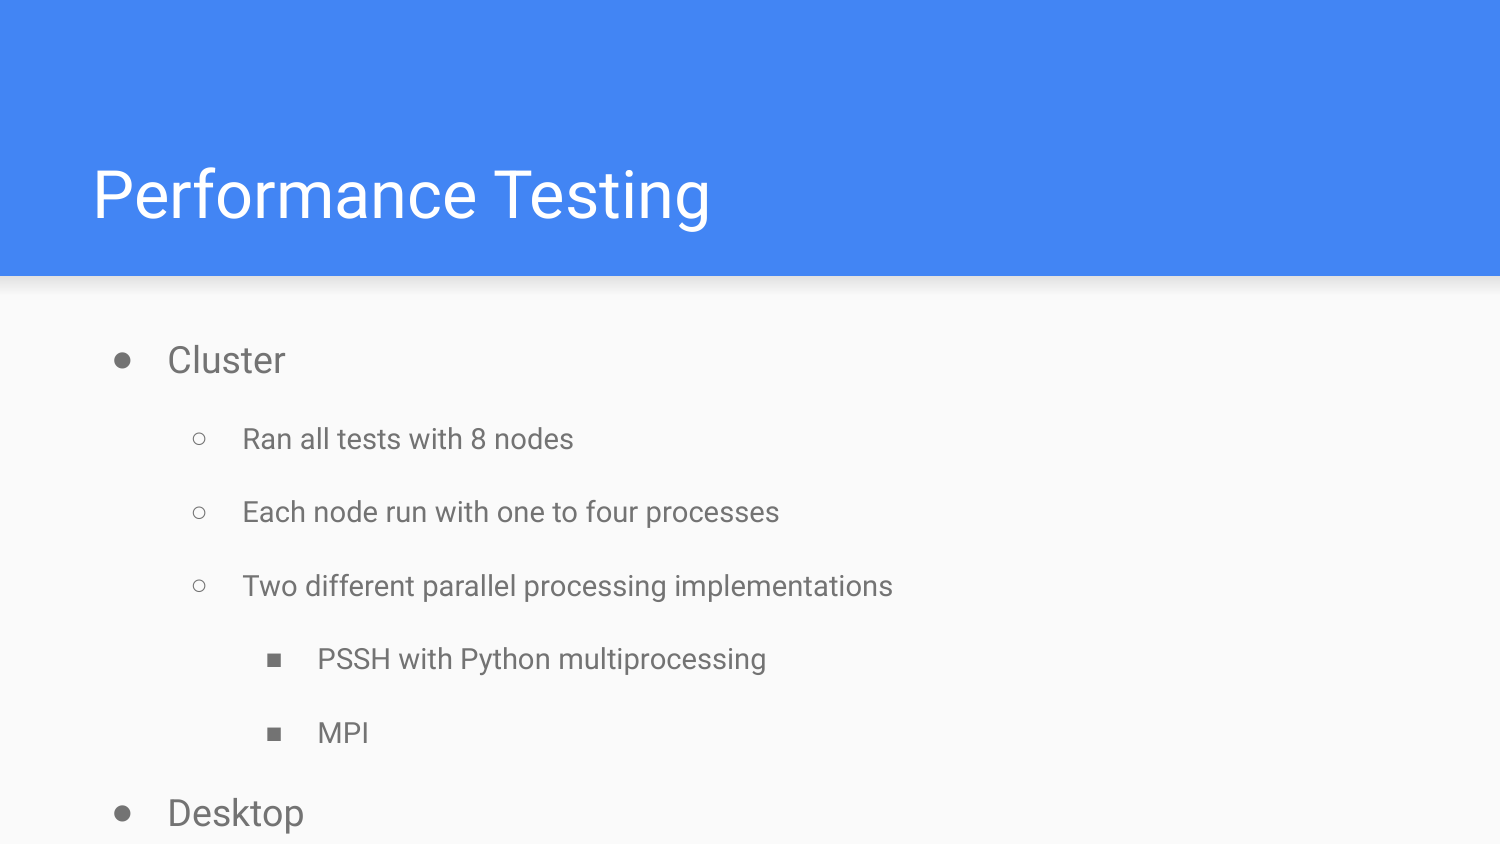

# Performance Testing
Cluster
Ran all tests with 8 nodes
Each node run with one to four processes
Two different parallel processing implementations
PSSH with Python multiprocessing
MPI
Desktop
One through eight processes (eight core processor)
Used multiprocessing because only one machine